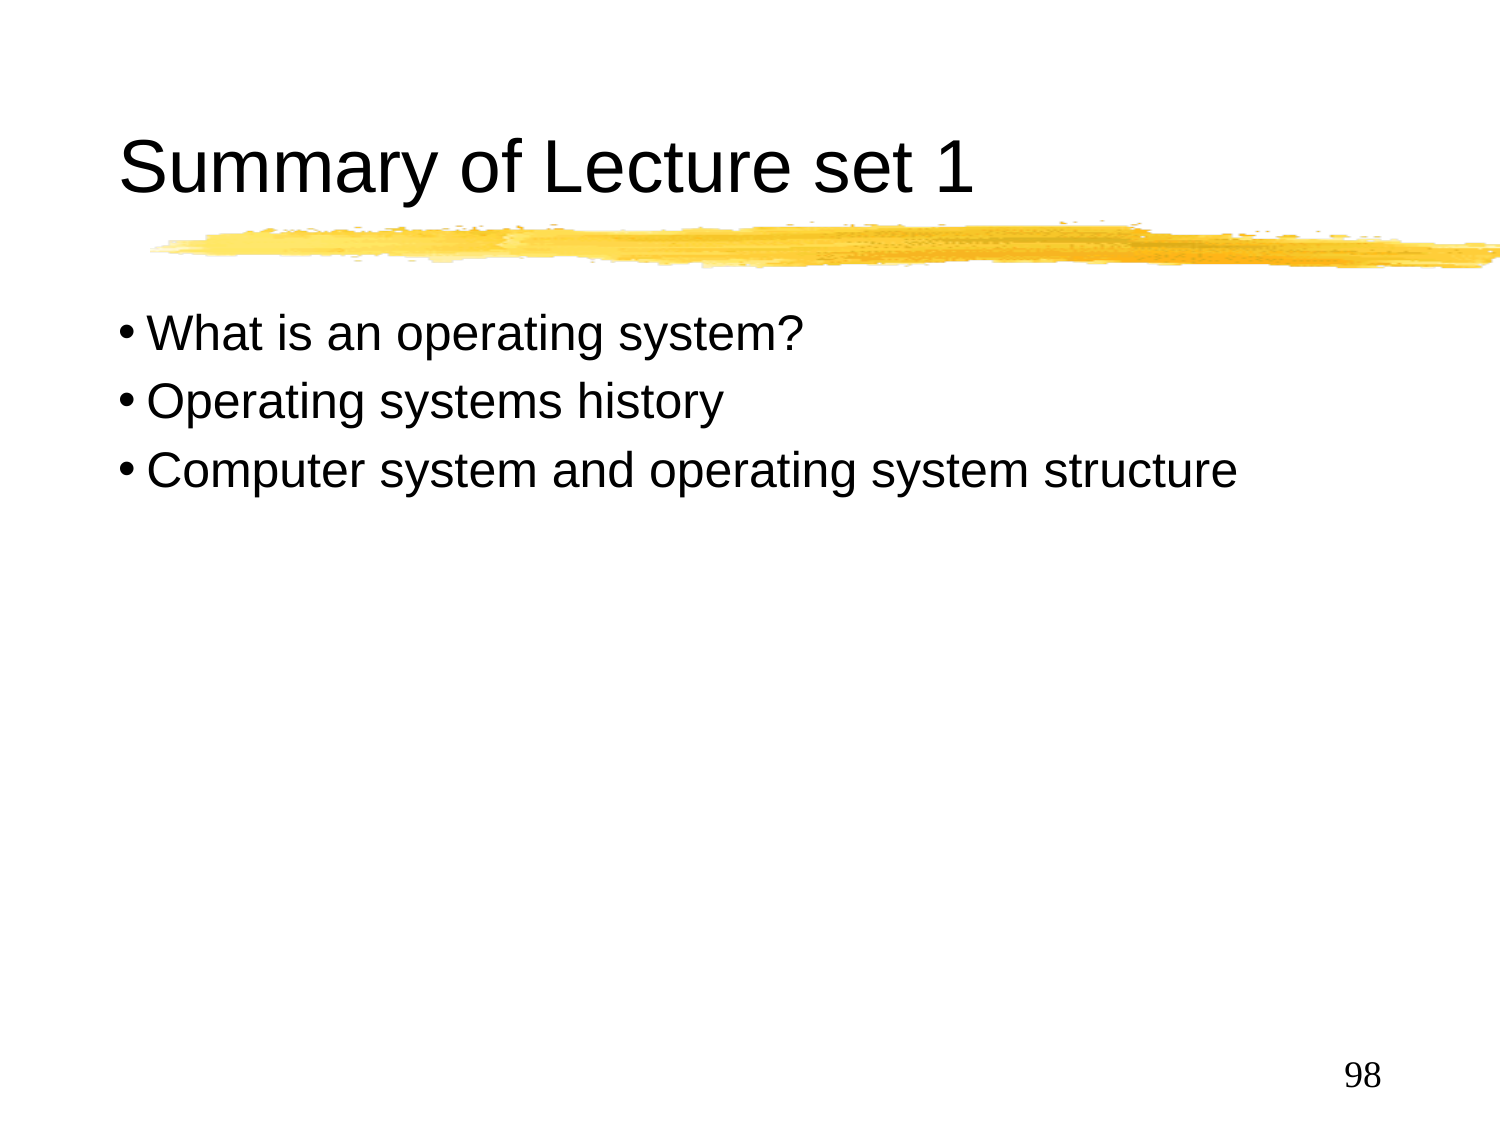

# Summary of Lecture set 1
What is an operating system?
Operating systems history
Computer system and operating system structure
98